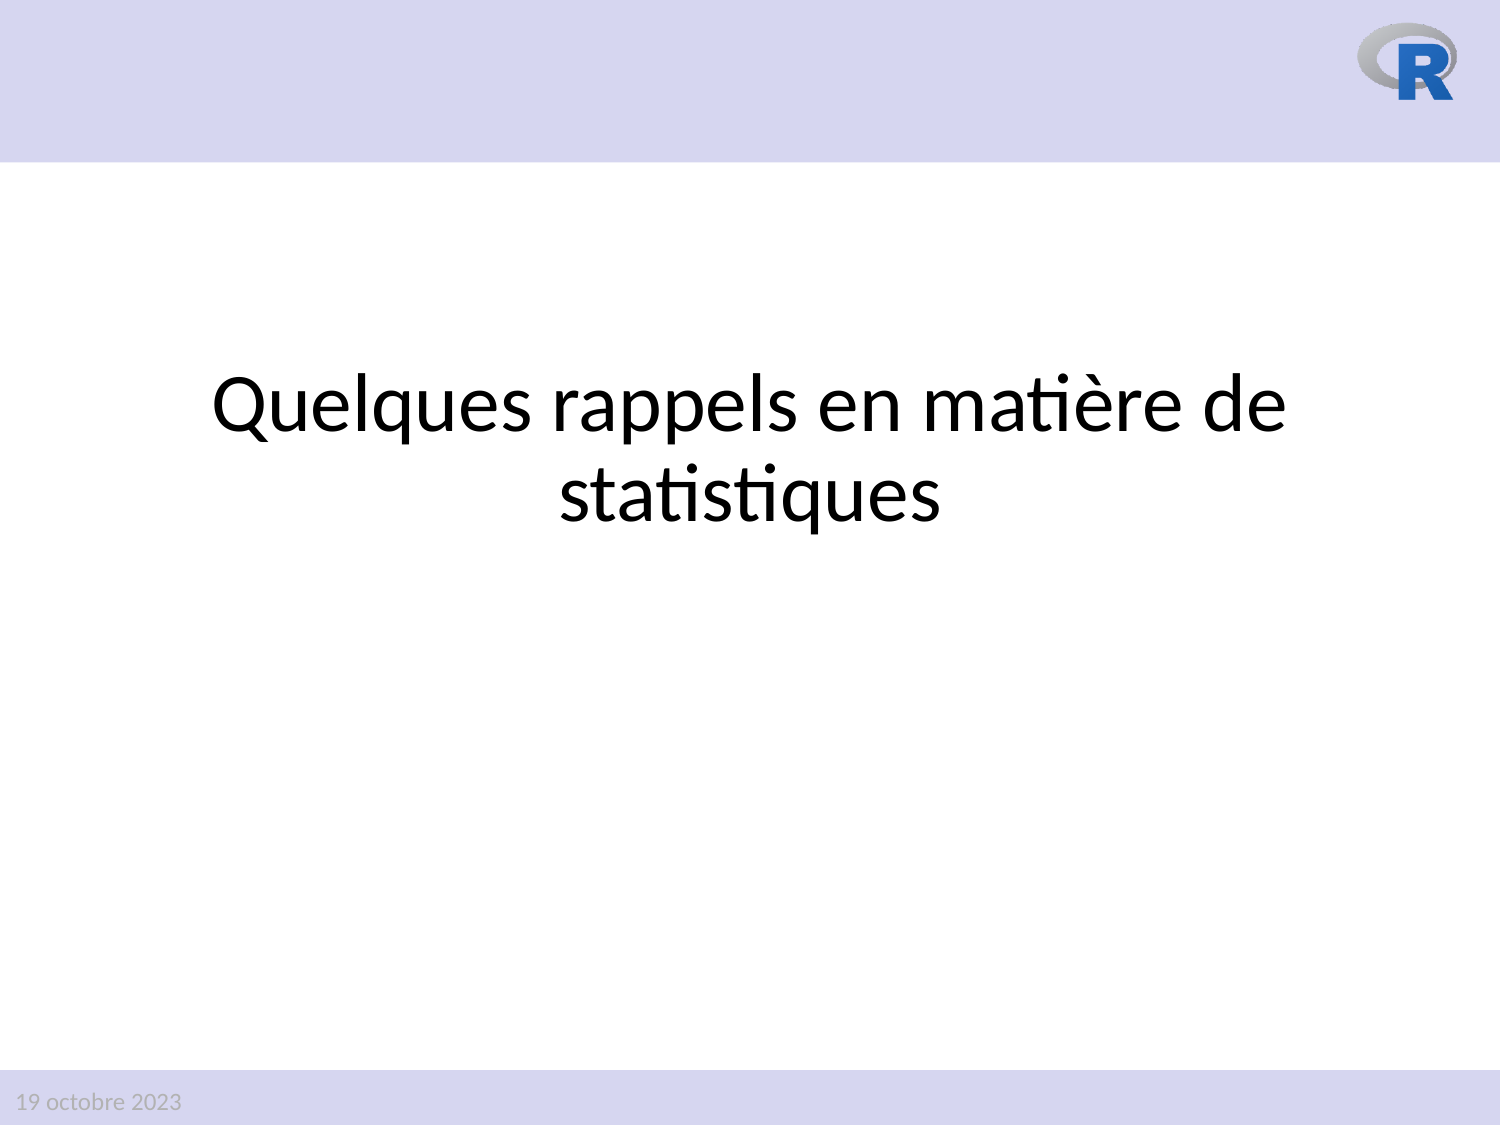

Quelques rappels en matière de statistiques
19 octobre 2023
71
https://www.reilly-coglab.com/data